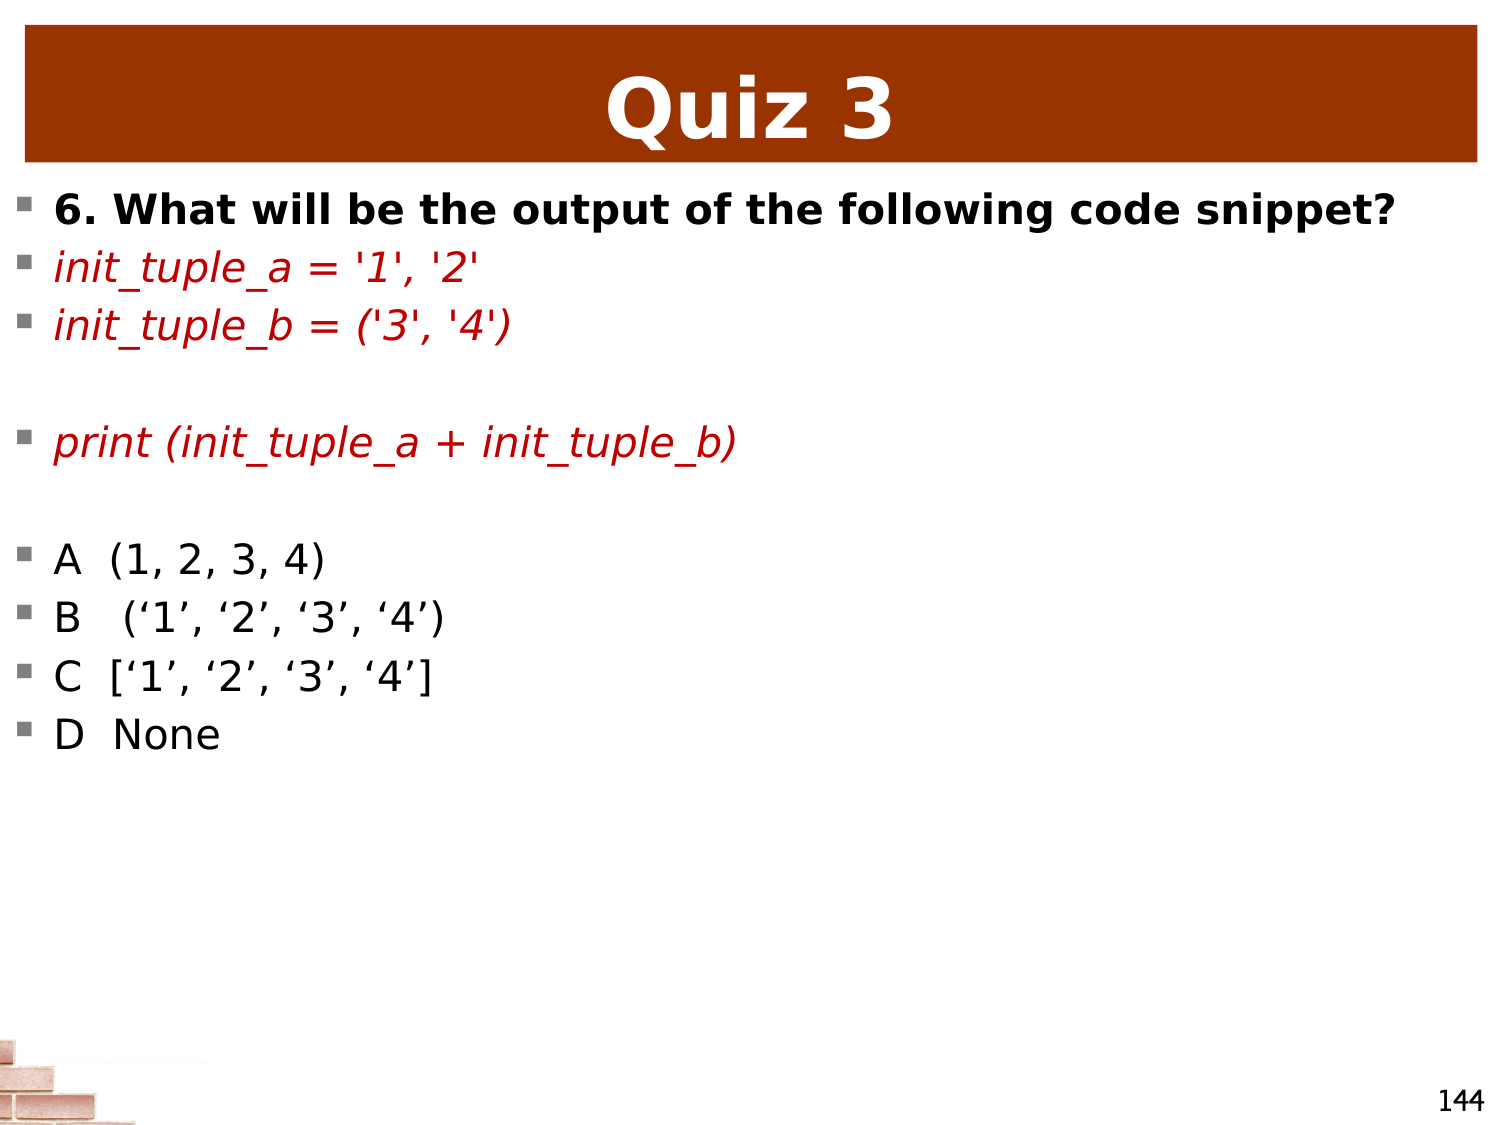

# Quiz 3
6. What will be the output of the following code snippet?
init_tuple_a = '1', '2'
init_tuple_b = ('3', '4')

print (init_tuple_a + init_tuple_b)

A  (1, 2, 3, 4)
B   (‘1’, ‘2’, ‘3’, ‘4’)
C  [‘1’, ‘2’, ‘3’, ‘4’]
D  None
144